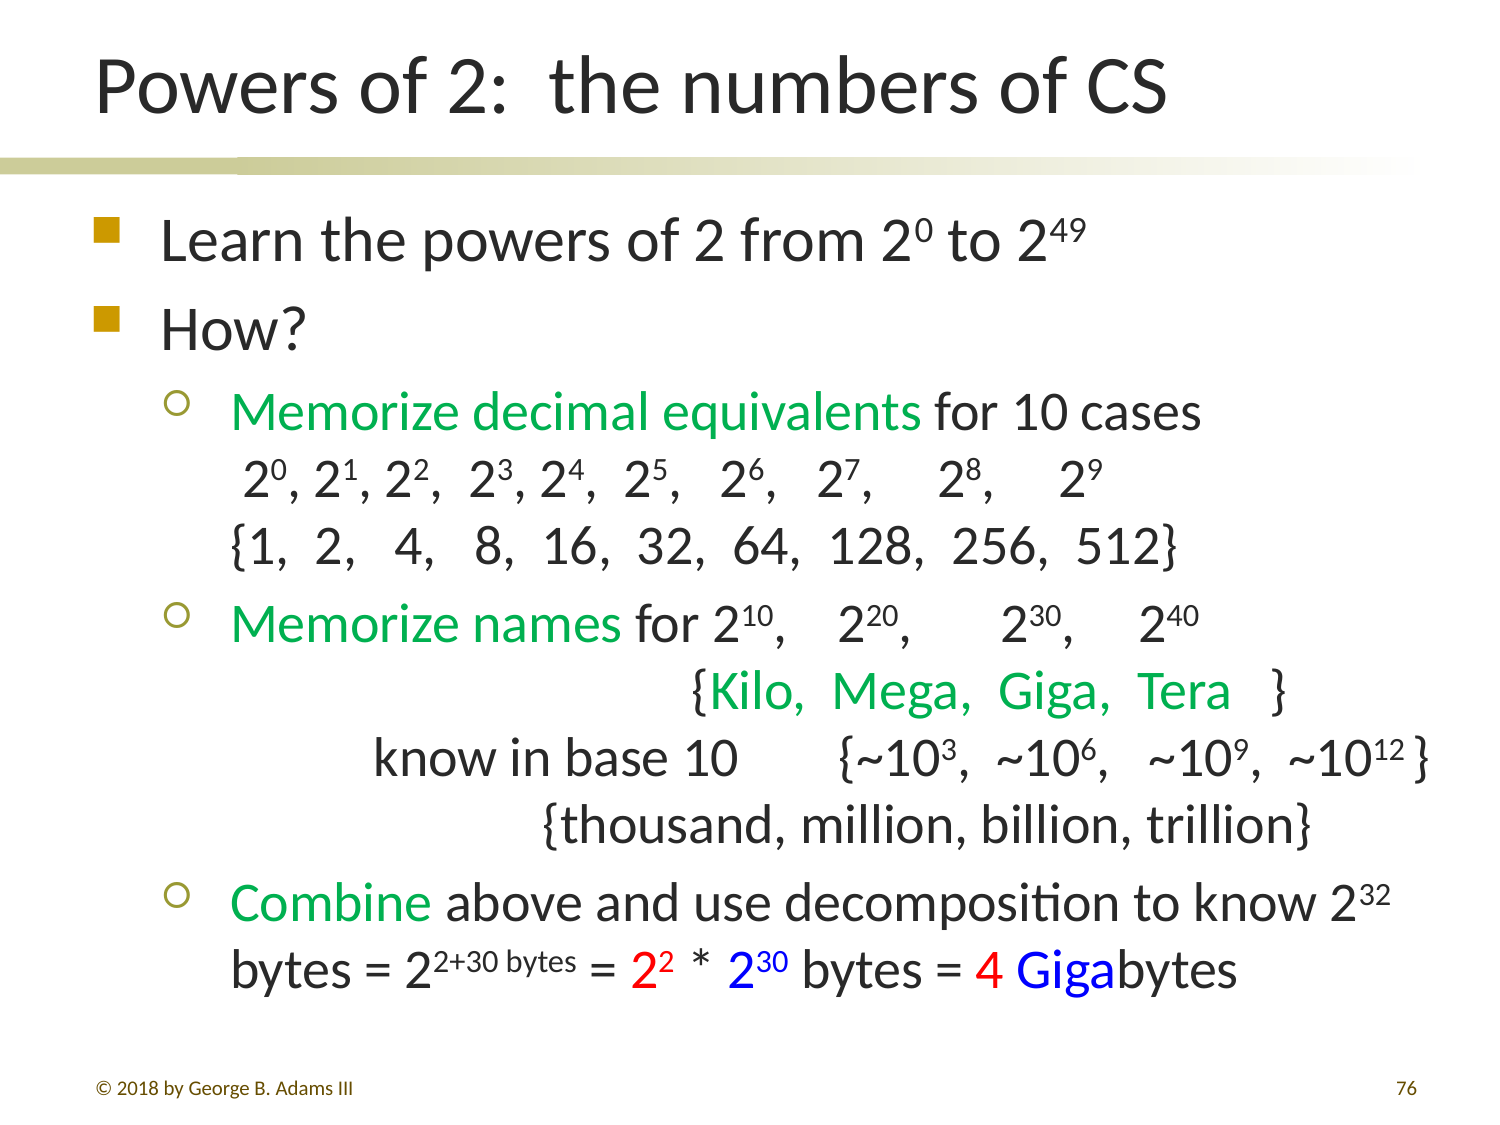

# Powers of 2:  the numbers of CS
Learn the powers of 2 from 20 to 249
How?
Memorize decimal equivalents for 10 cases
 20, 21, 22,  23, 24,  25,   26,   27,     28,     29
{1,  2,   4,   8,  16,  32,  64,  128,  256,  512}
Memorize names for 210,    220,       230,     240
                                     {Kilo,  Mega,  Giga,  Tera   }
	know in base 10        {~103,  ~106,   ~109,  ~1012 }
 	    	  {thousand, million, billion, trillion}
Combine above and use decomposition to know 232 bytes = 22+30 bytes = 22 * 230 bytes = 4 Gigabytes
© 2018 by George B. Adams III
76